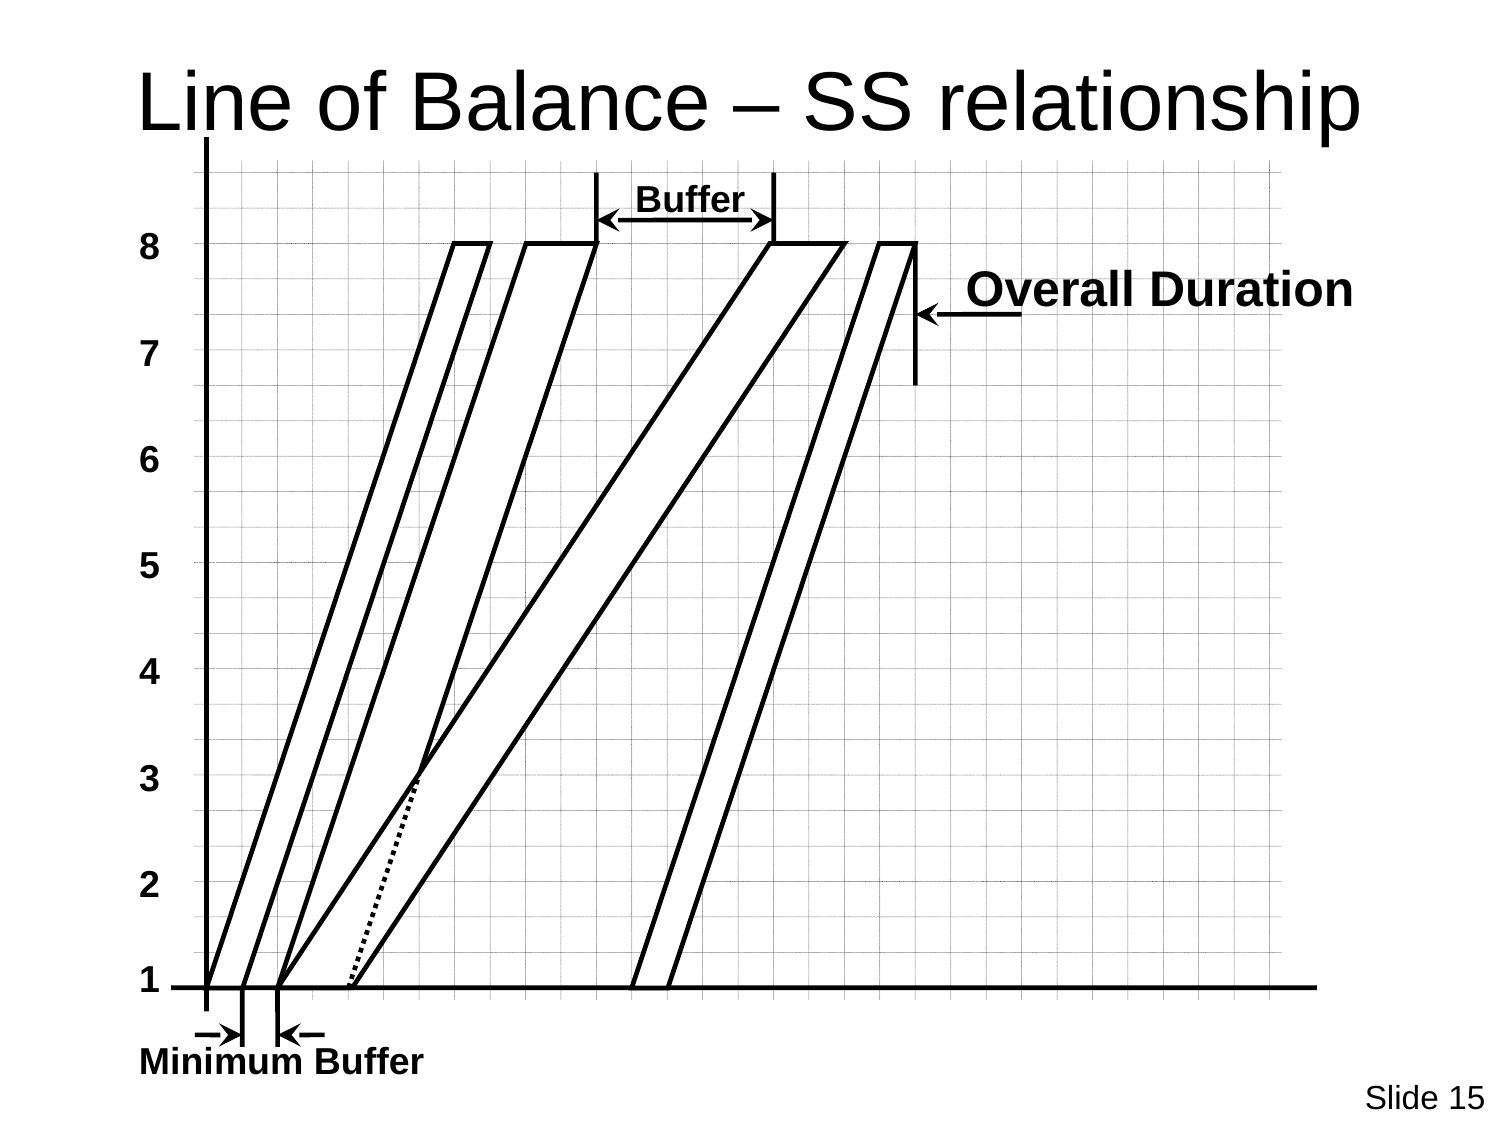

# Line of Balance – SS relationship

Buffer

8

Overall Duration

7
6
5
4
3

2
1

Minimum Buffer